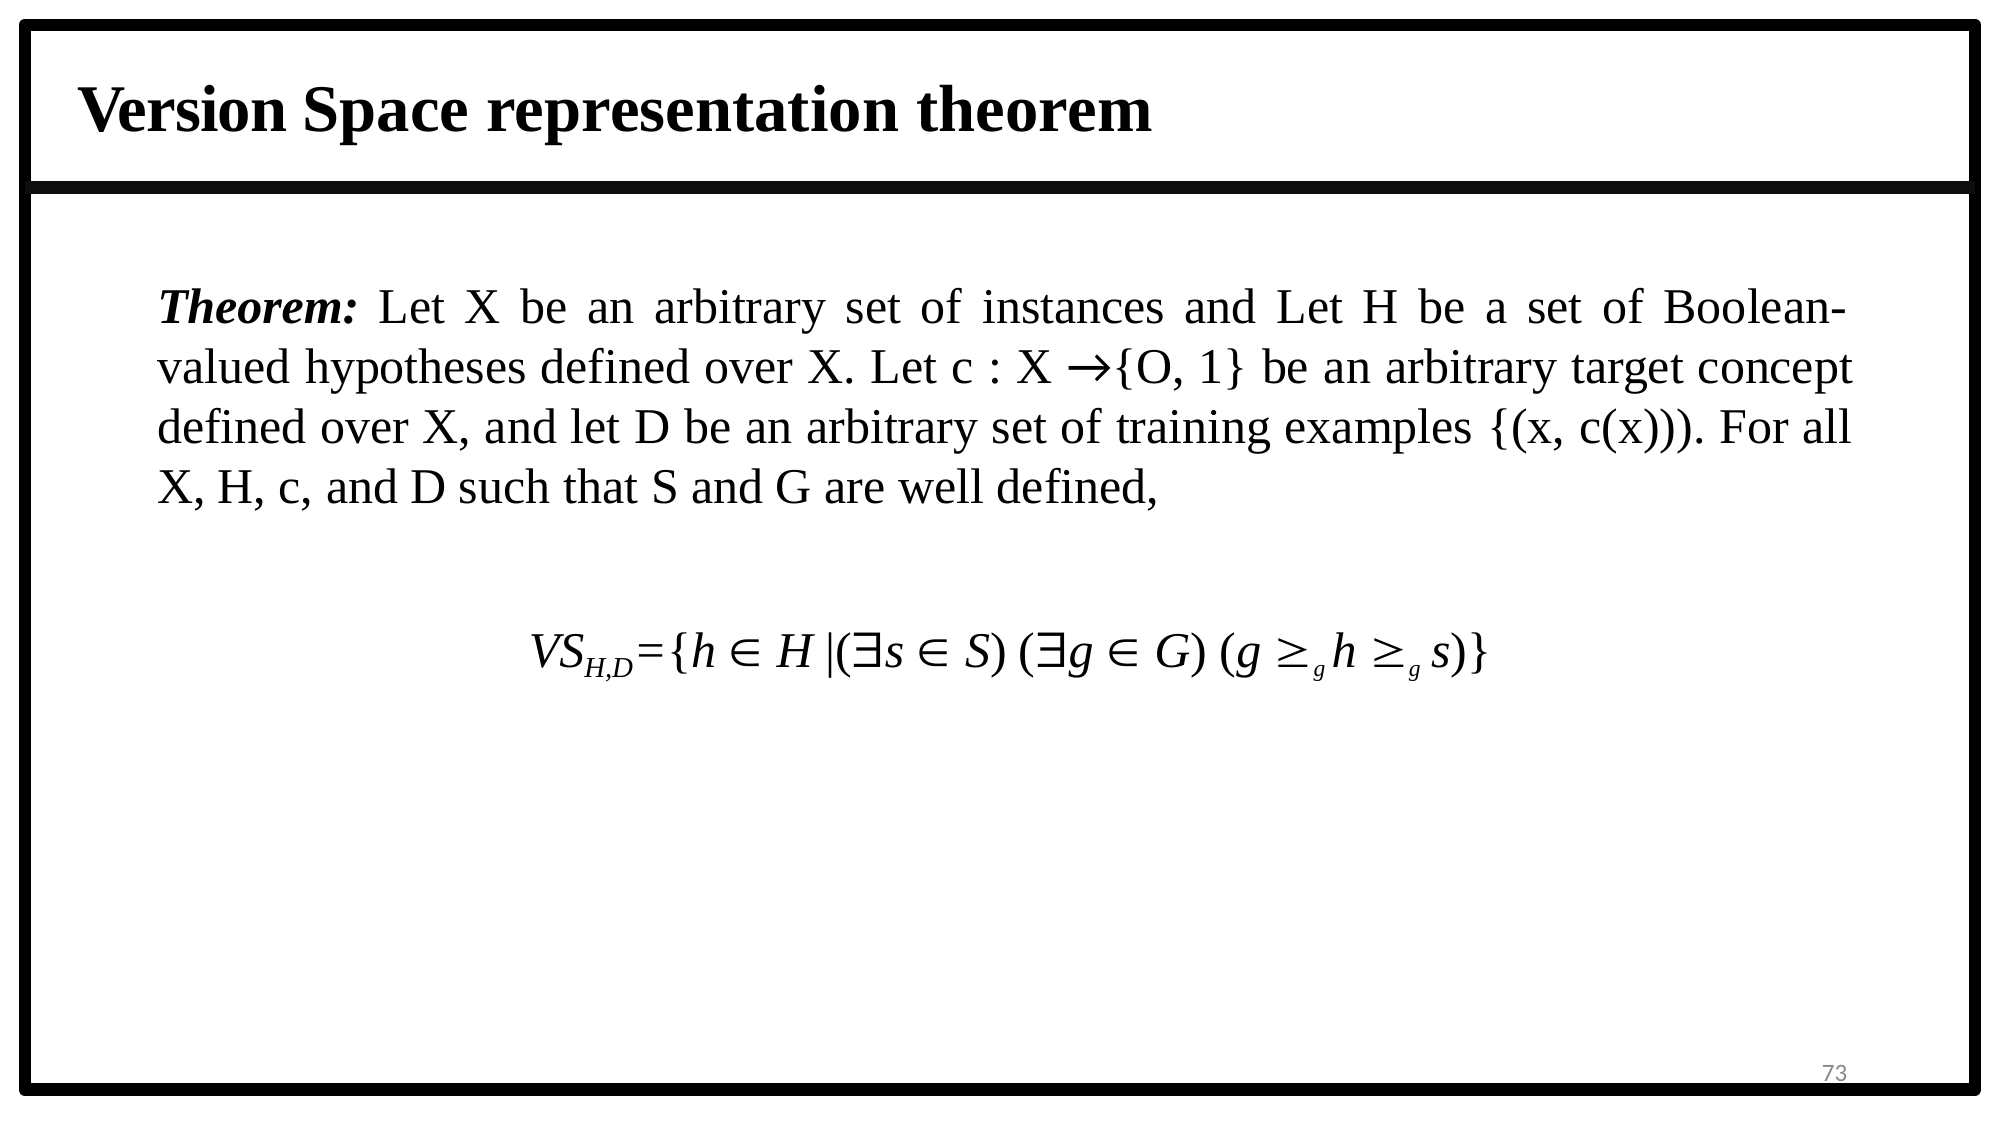

# Version Space representation theorem
Theorem: Let X be an arbitrary set of instances and Let H be a set of Boolean-  valued hypotheses defined over X. Let c : X →{O, 1} be an arbitrary target concept  defined over X, and let D be an arbitrary set of training examples {(x, c(x))). For all  X, H, c, and D such that S and G are well defined,

VSH,D={h ∈ H |(∃s ∈ S) (∃g ∈ G) (g ≥g h ≥g s)}
73